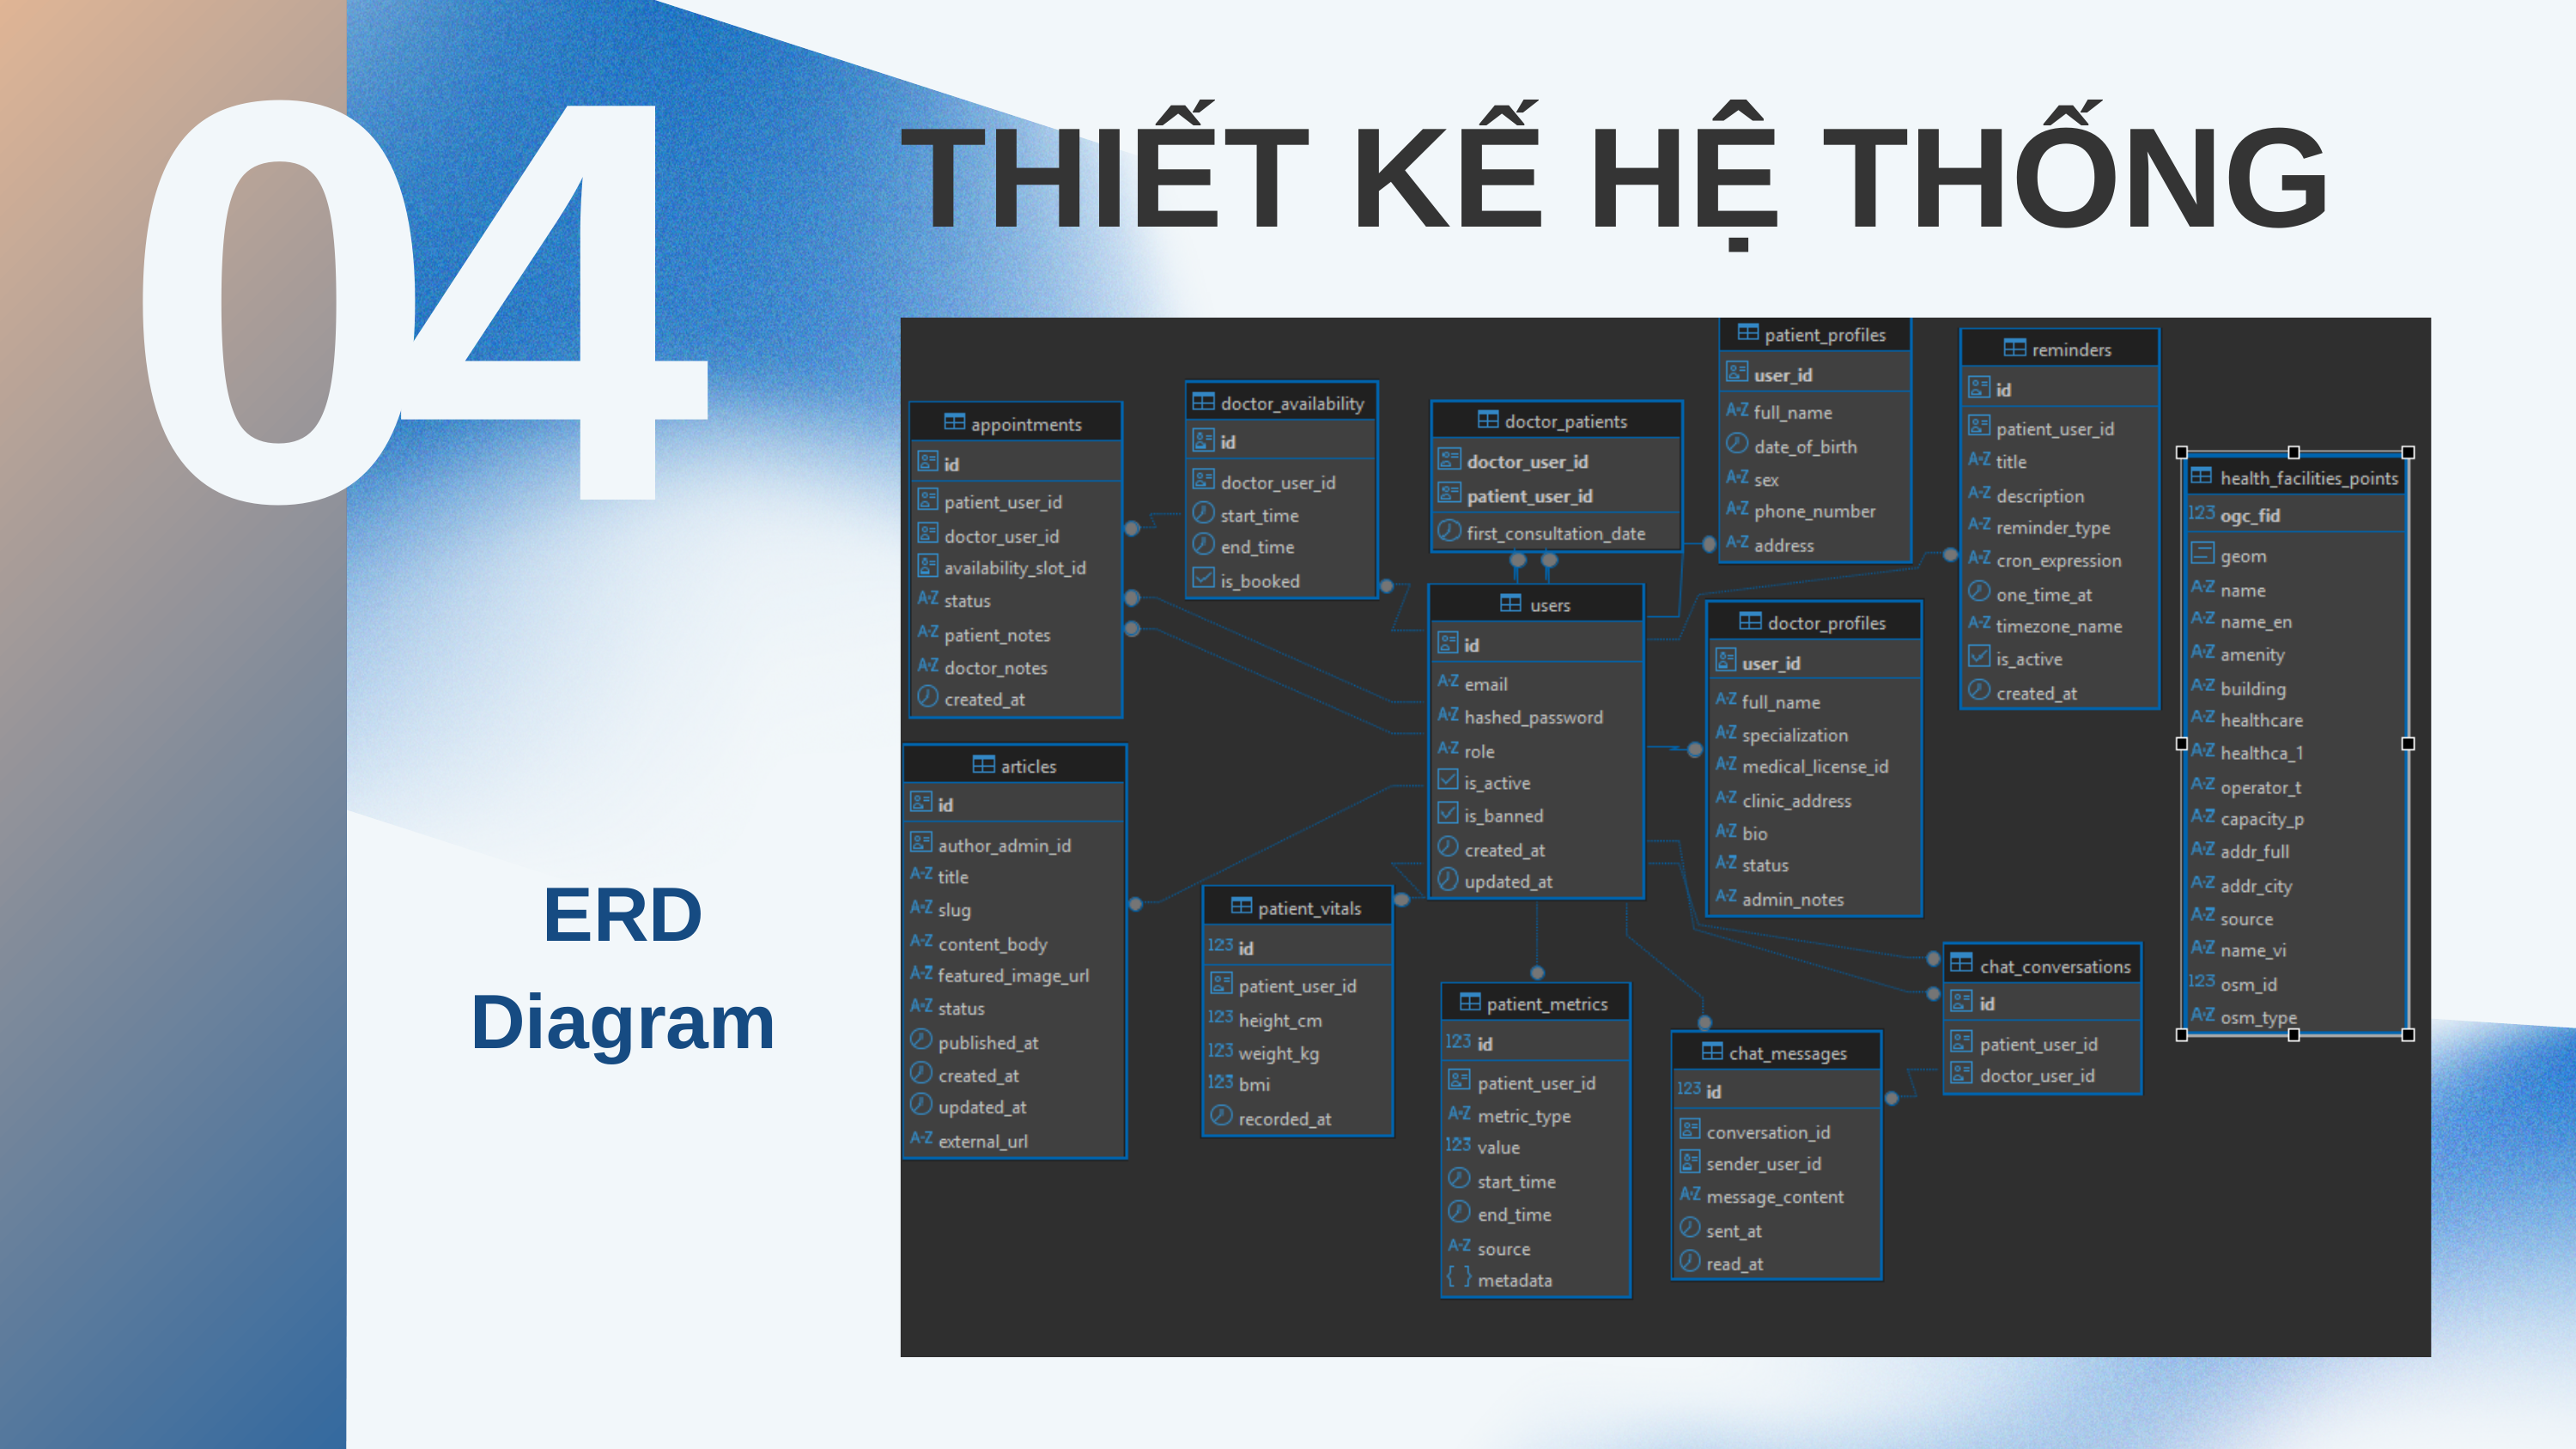

04
THIẾT KẾ HỆ THỐNG

ERD Diagram